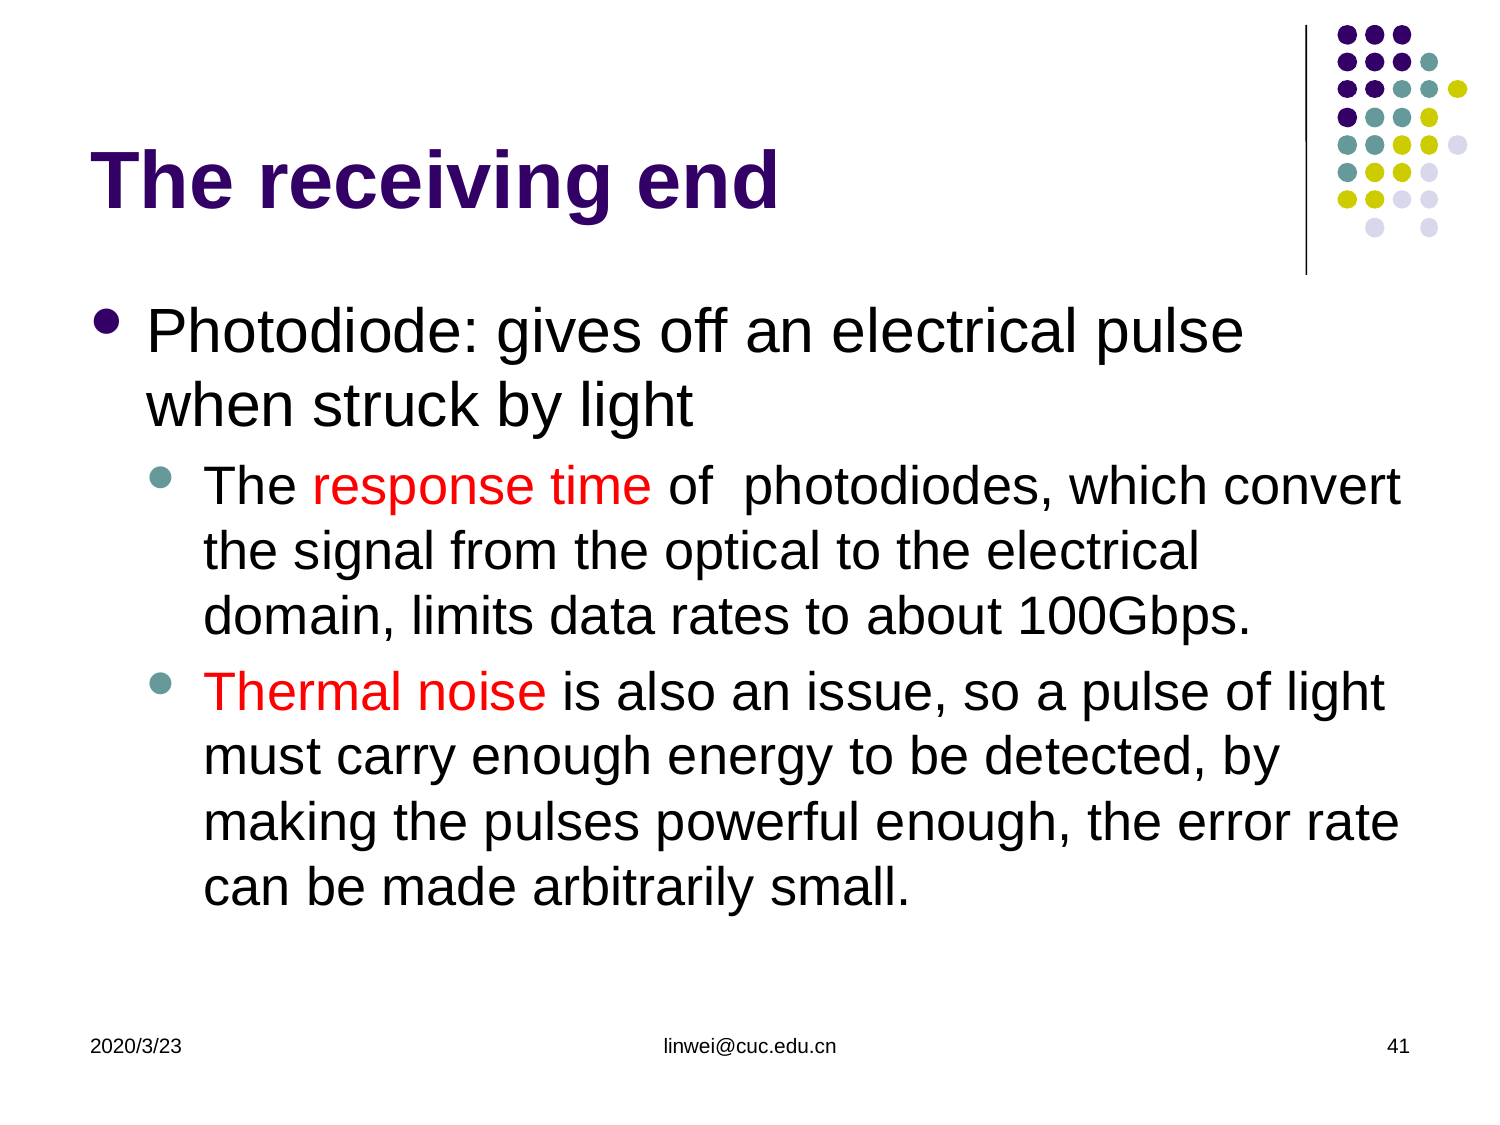

# The receiving end
Photodiode: gives off an electrical pulse when struck by light
The response time of  photodiodes, which convert the signal from the optical to the electrical domain, limits data rates to about 100Gbps.
Thermal noise is also an issue, so a pulse of light must carry enough energy to be detected, by making the pulses powerful enough, the error rate can be made arbitrarily small.
2020/3/23
linwei@cuc.edu.cn
41